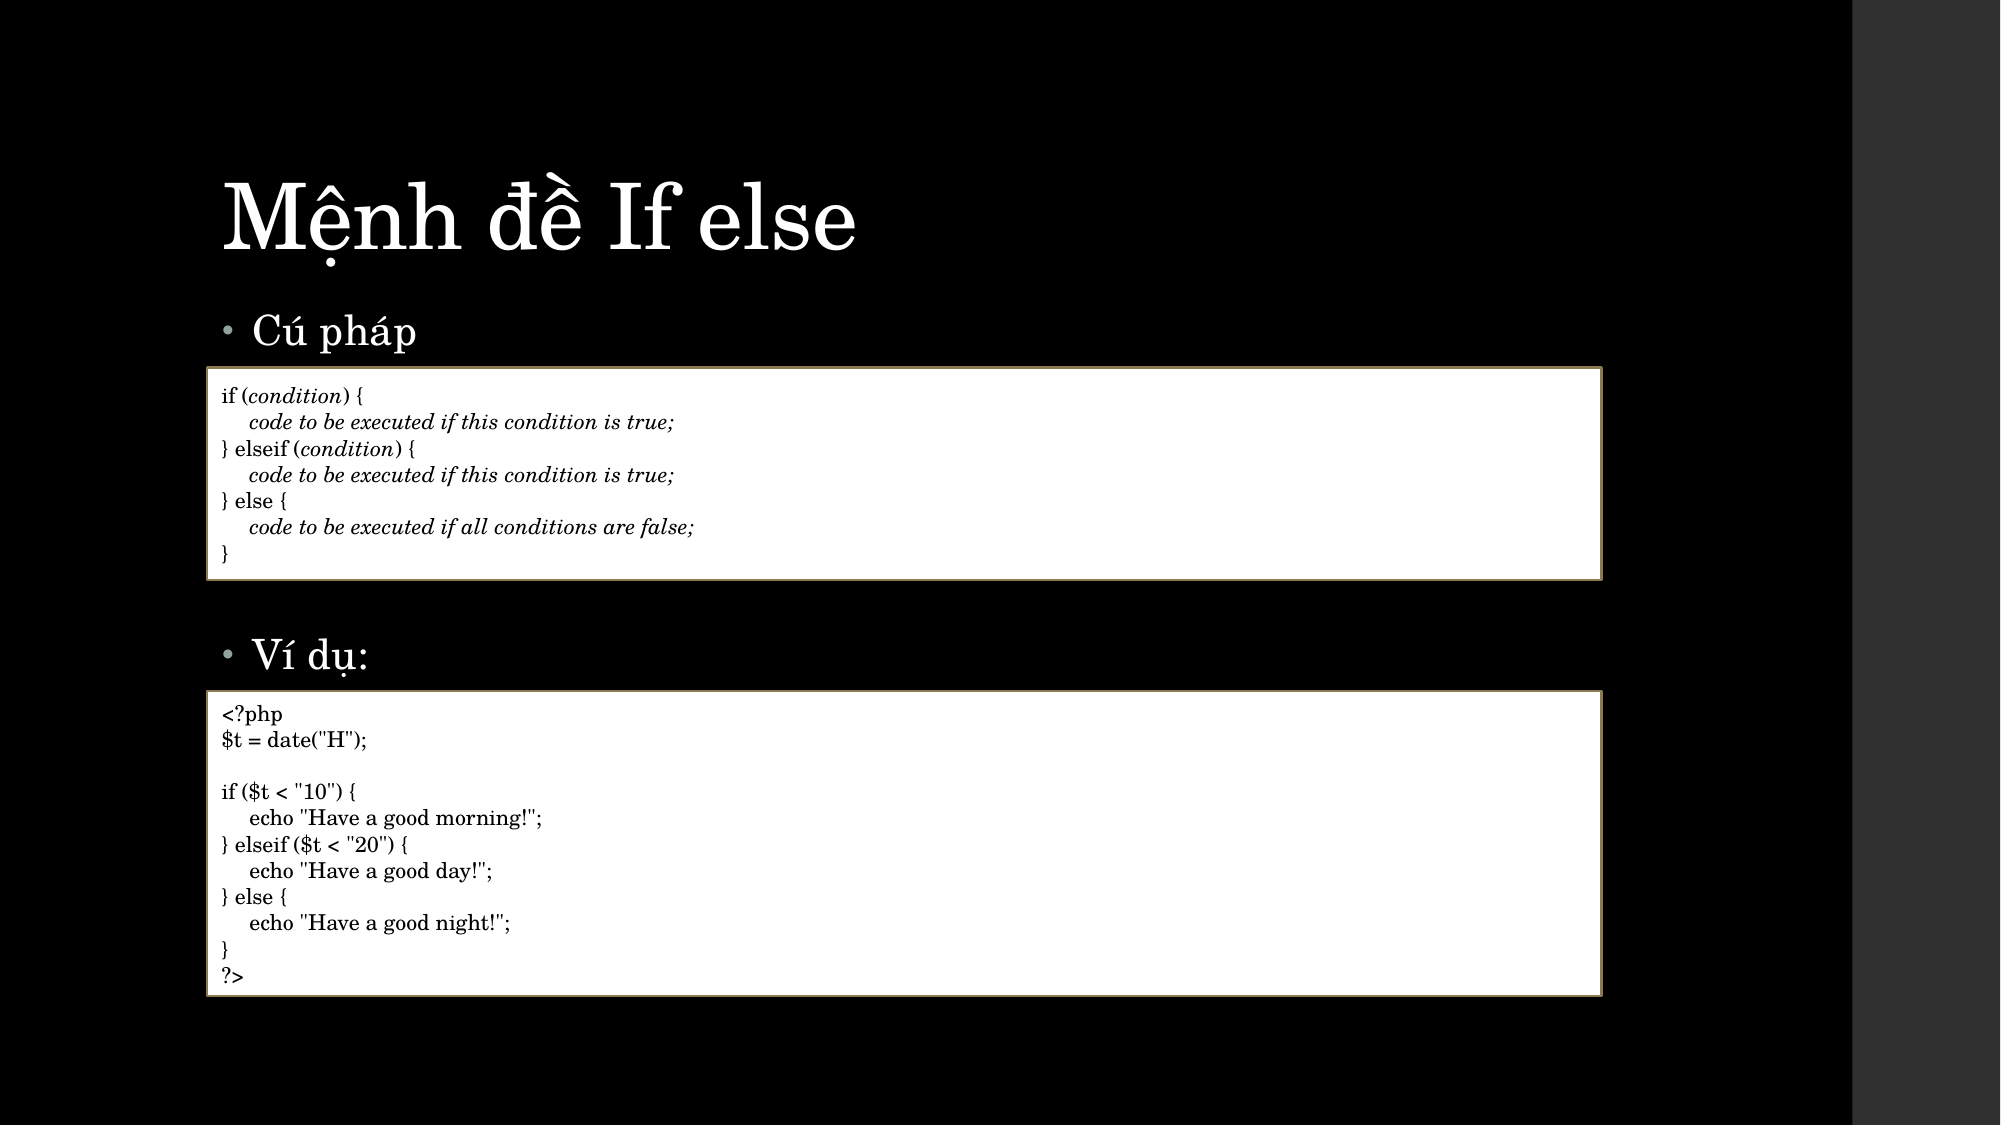

# Mệnh đề If else
Cú pháp

Ví dụ:
if (condition) {
    code to be executed if this condition is true;
} elseif (condition) {
    code to be executed if this condition is true;
} else {
    code to be executed if all conditions are false;
}
<?php
$t = date("H");
if ($t < "10") {
    echo "Have a good morning!";
} elseif ($t < "20") {
    echo "Have a good day!";
} else {
    echo "Have a good night!";
}
?>